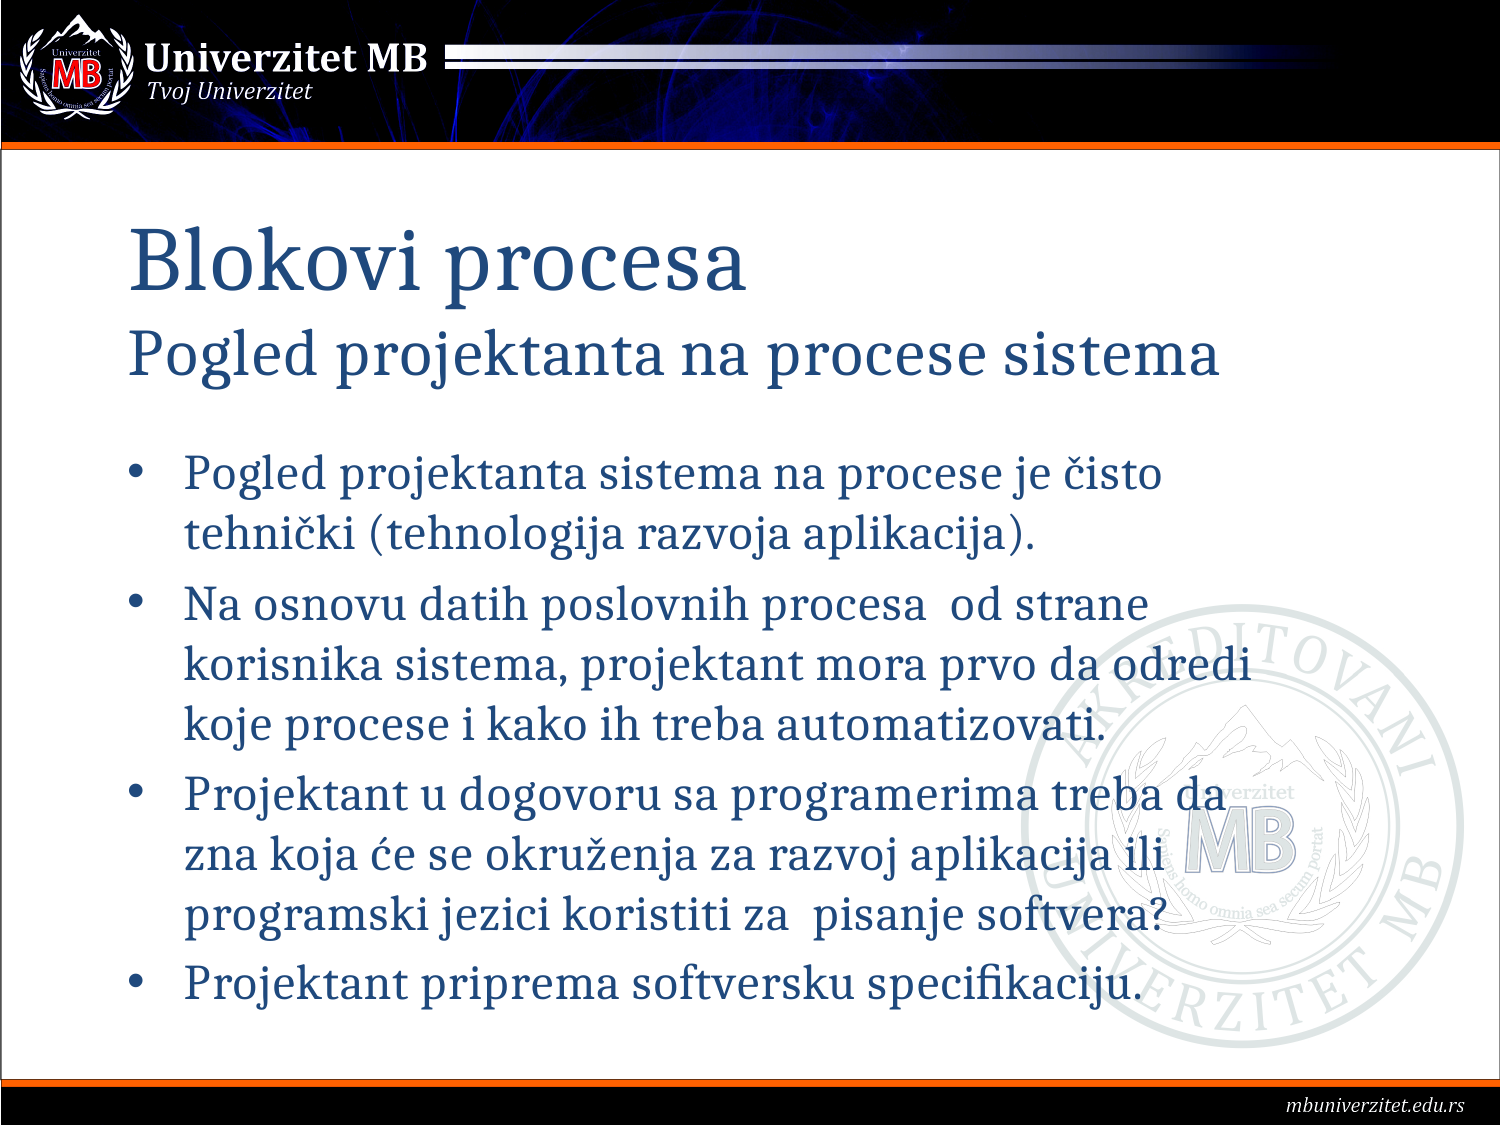

# Blokovi procesa Pogled projektanta na procese sistema
Pogled projektanta sistema na procese je čisto tehnički (tehnologija razvoja aplikacija).
Na osnovu datih poslovnih procesa  od strane korisnika sistema, projektant mora prvo da odredi koje procese i kako ih treba automatizovati.
Projektant u dogovoru sa programerima treba da zna koja će se okruženja za razvoj aplikacija ili programski jezici koristiti za  pisanje softvera?
Projektant priprema softversku speciﬁkaciju.